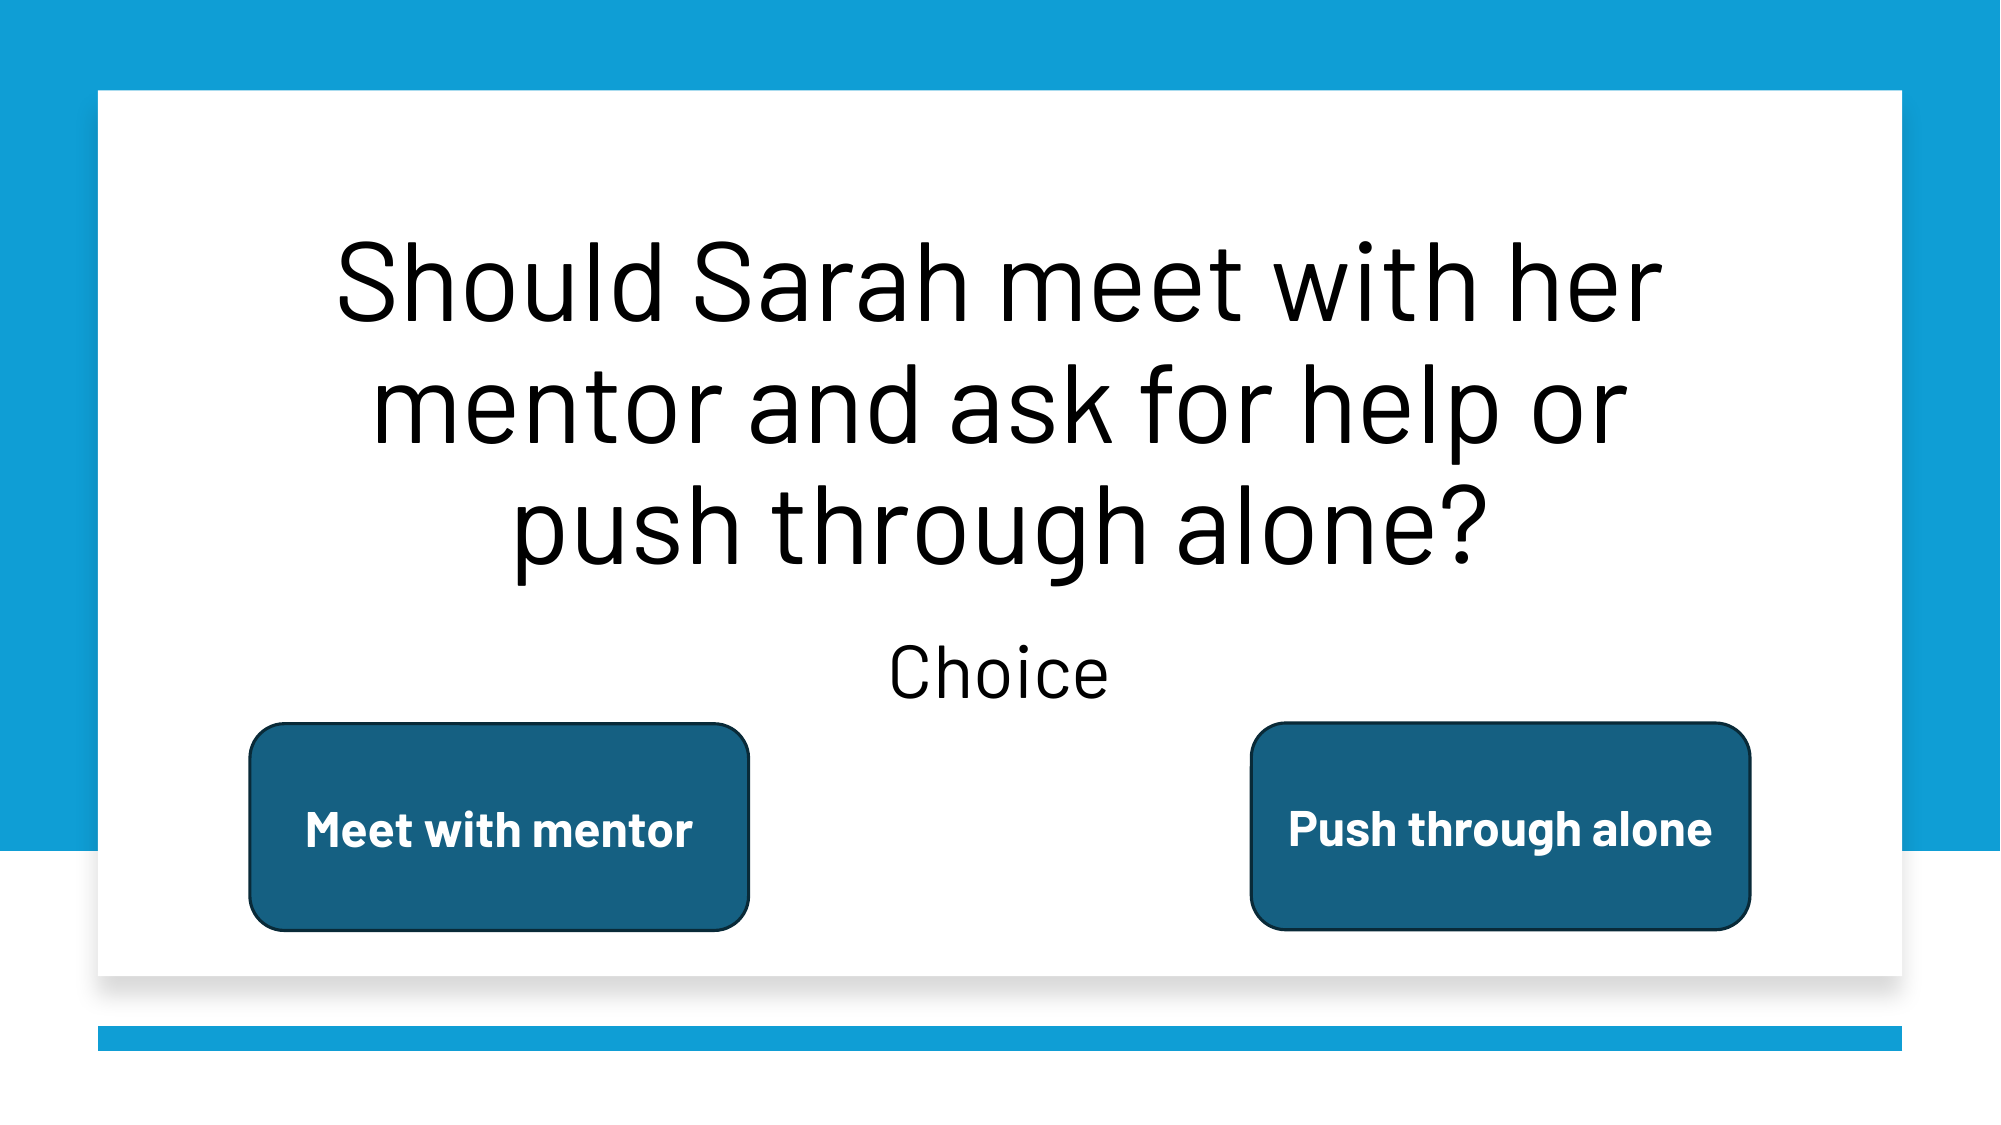

# Should Sarah meet with her mentor and ask for help or push through alone?
Choice
Push through alone
Meet with mentor